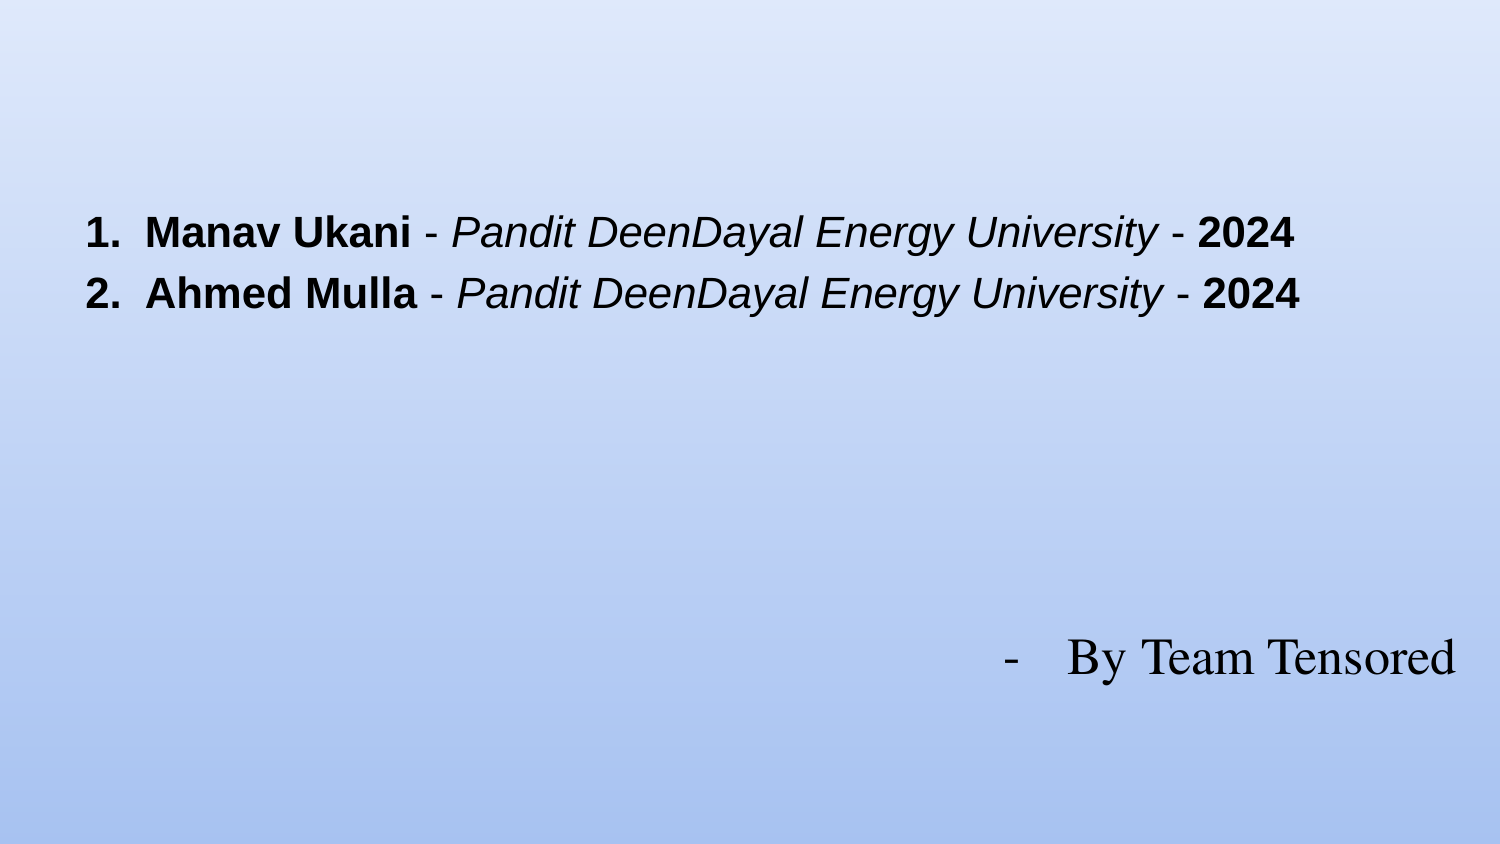

Manav Ukani - Pandit DeenDayal Energy University - 2024
Ahmed Mulla - Pandit DeenDayal Energy University - 2024

By Team Tensored